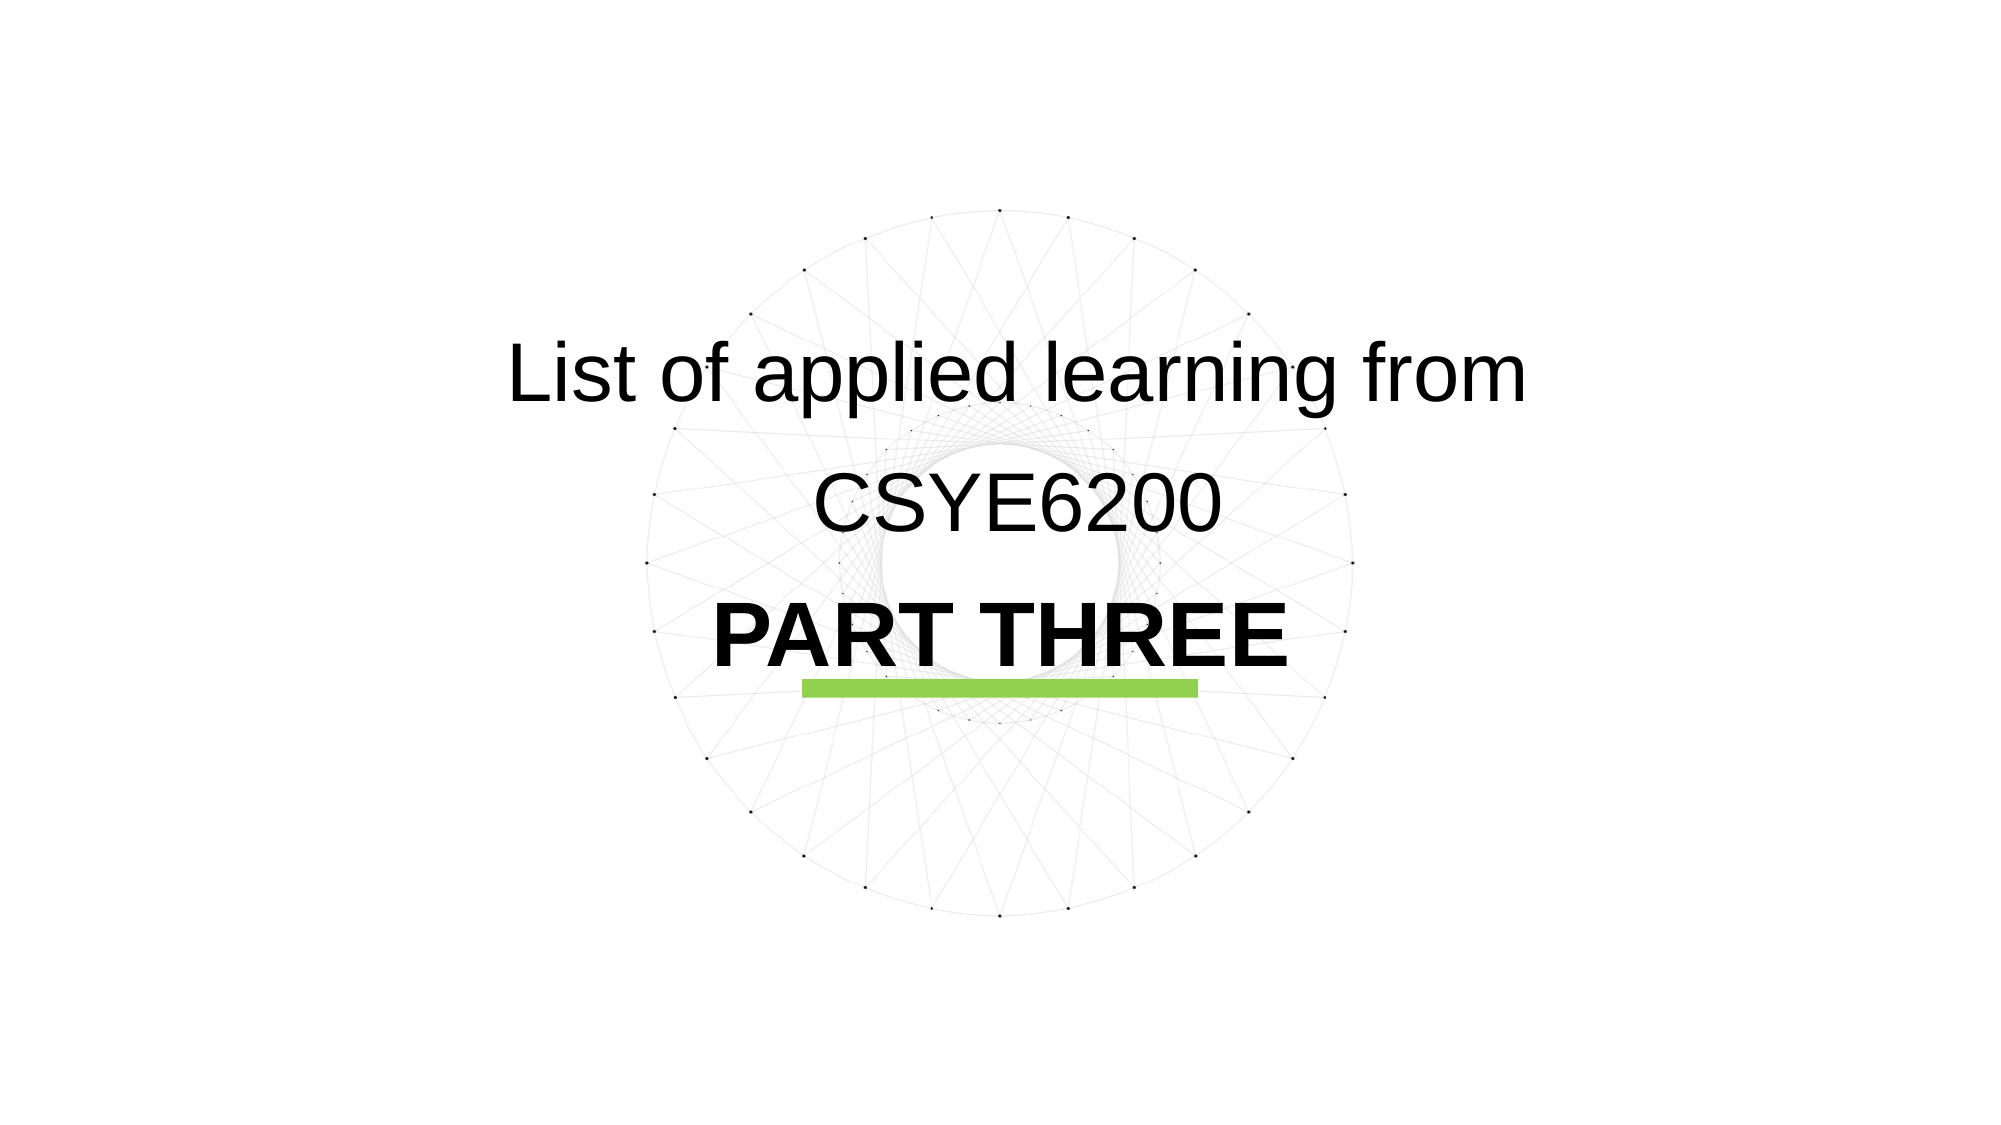

List of applied learning from CSYE6200
PART THREE